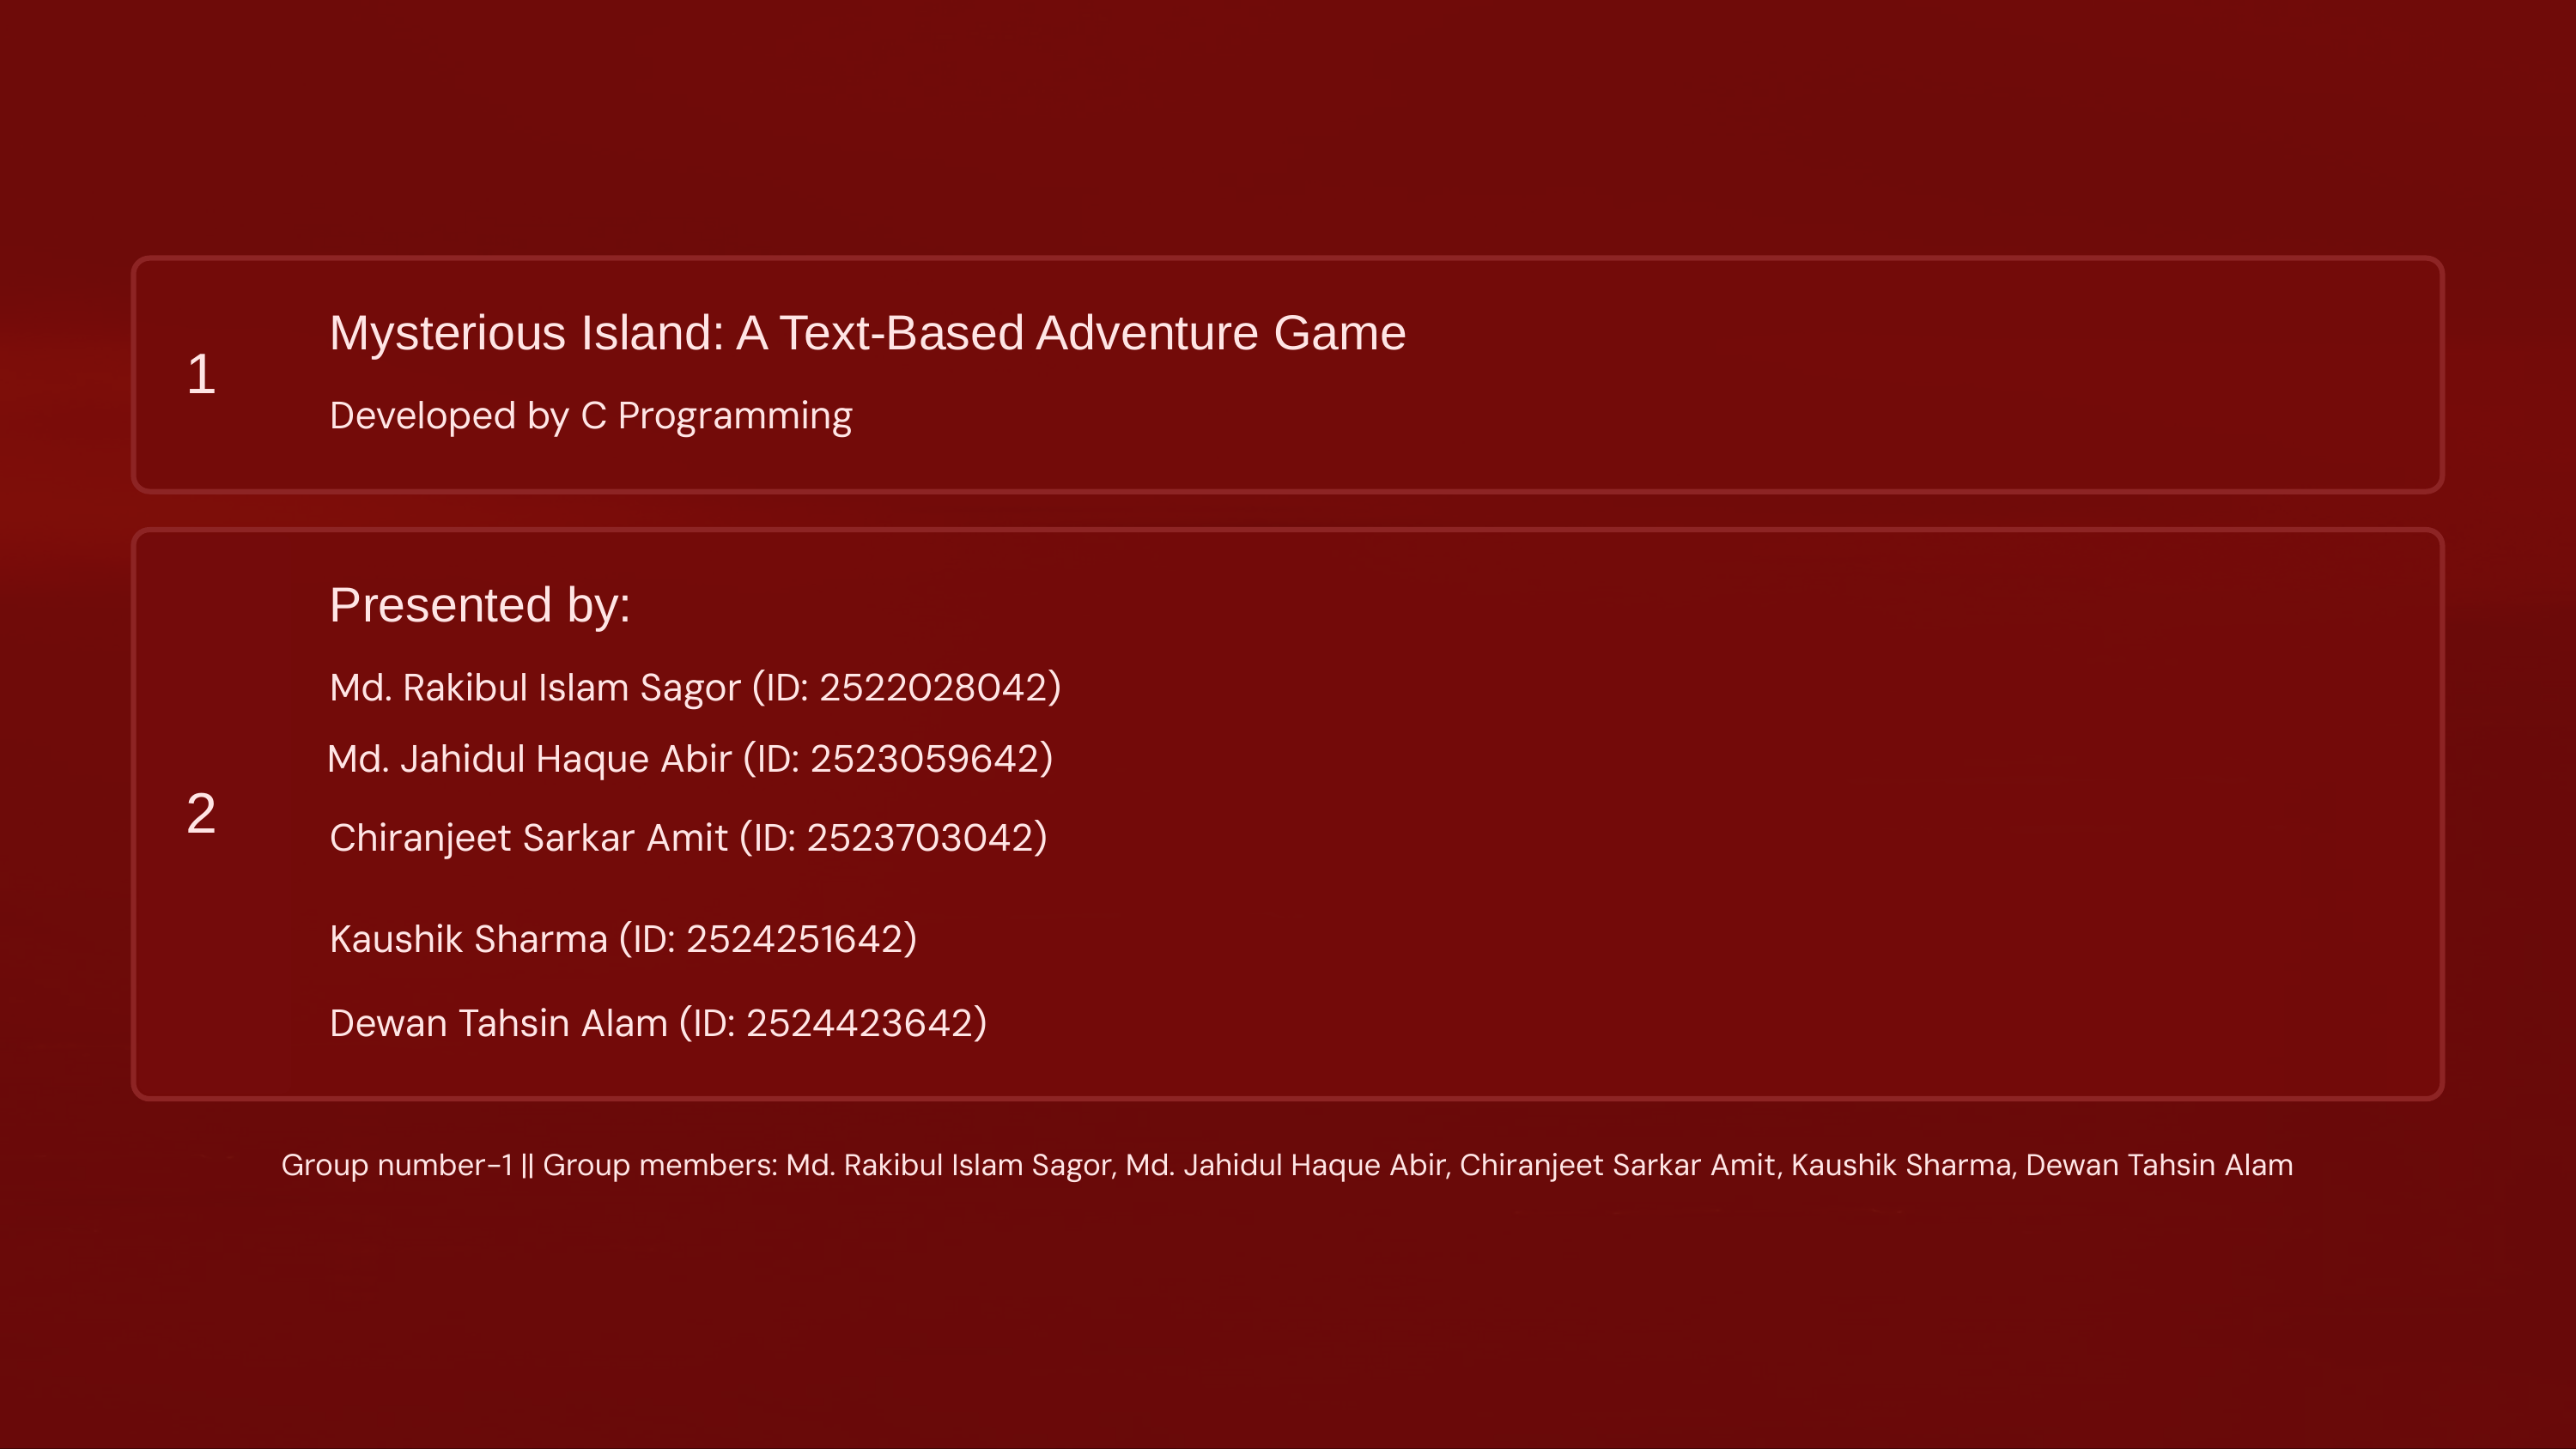

Mysterious Island: A Text-Based Adventure Game
1
Developed by C Programming

Presented by:
Md. Rakibul Islam Sagor (ID: 2522028042)
Md. Jahidul Haque Abir (ID: 2523059642)
2
Chiranjeet Sarkar Amit (ID: 2523703042)
Kaushik Sharma (ID: 2524251642)
Dewan Tahsin Alam (ID: 2524423642)
Group number-1 || Group members: Md. Rakibul Islam Sagor, Md. Jahidul Haque Abir, Chiranjeet Sarkar Amit, Kaushik Sharma, Dewan Tahsin Alam